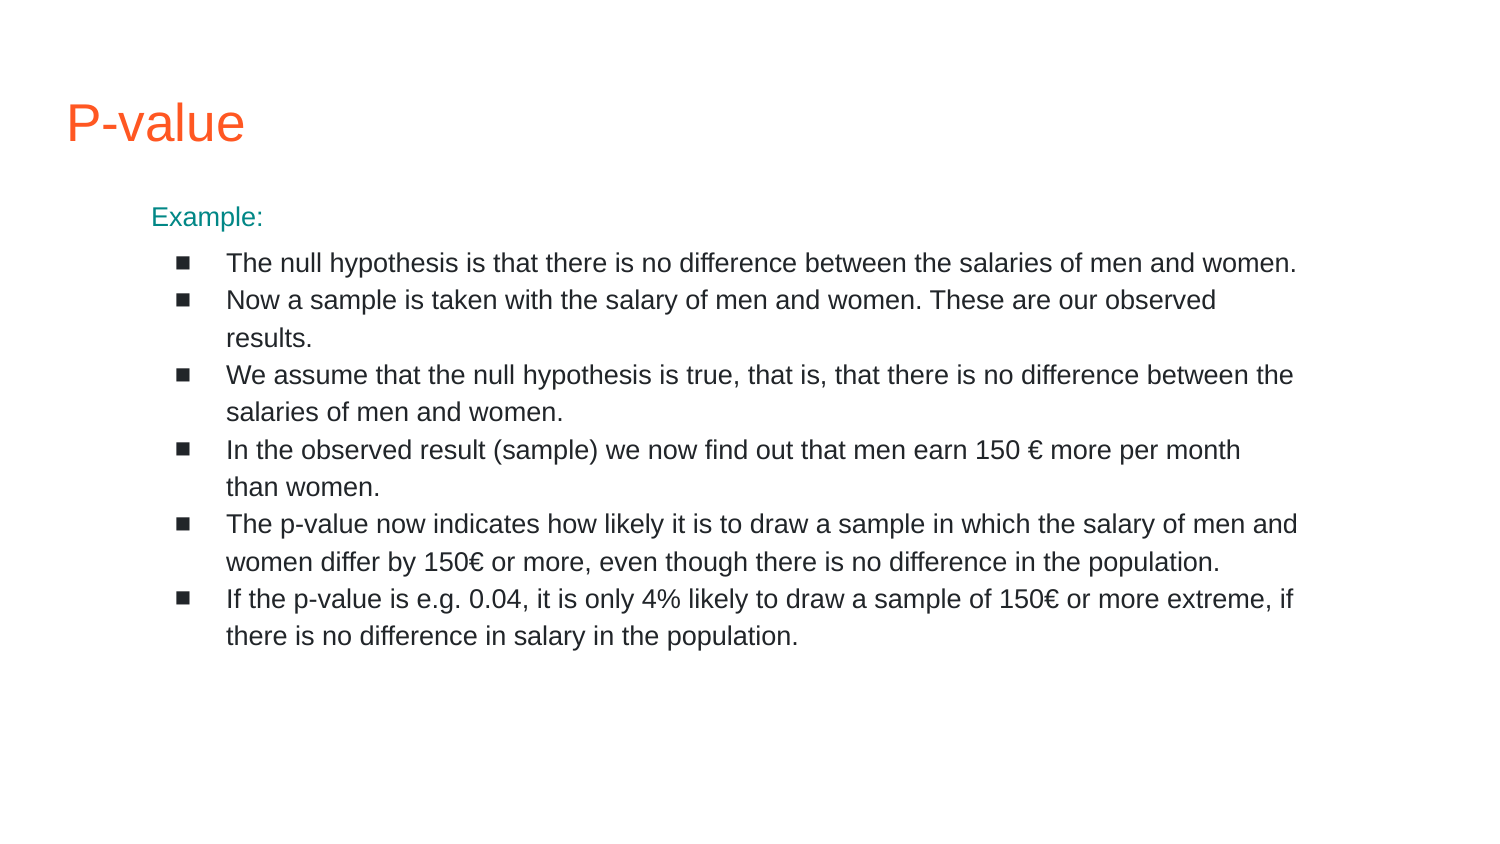

# P-value
Example:
The null hypothesis is that there is no difference between the salaries of men and women.
Now a sample is taken with the salary of men and women. These are our observed results.
We assume that the null hypothesis is true, that is, that there is no difference between the salaries of men and women.
In the observed result (sample) we now find out that men earn 150 € more per month than women.
The p-value now indicates how likely it is to draw a sample in which the salary of men and women differ by 150€ or more, even though there is no difference in the population.
If the p-value is e.g. 0.04, it is only 4% likely to draw a sample of 150€ or more extreme, if there is no difference in salary in the population.